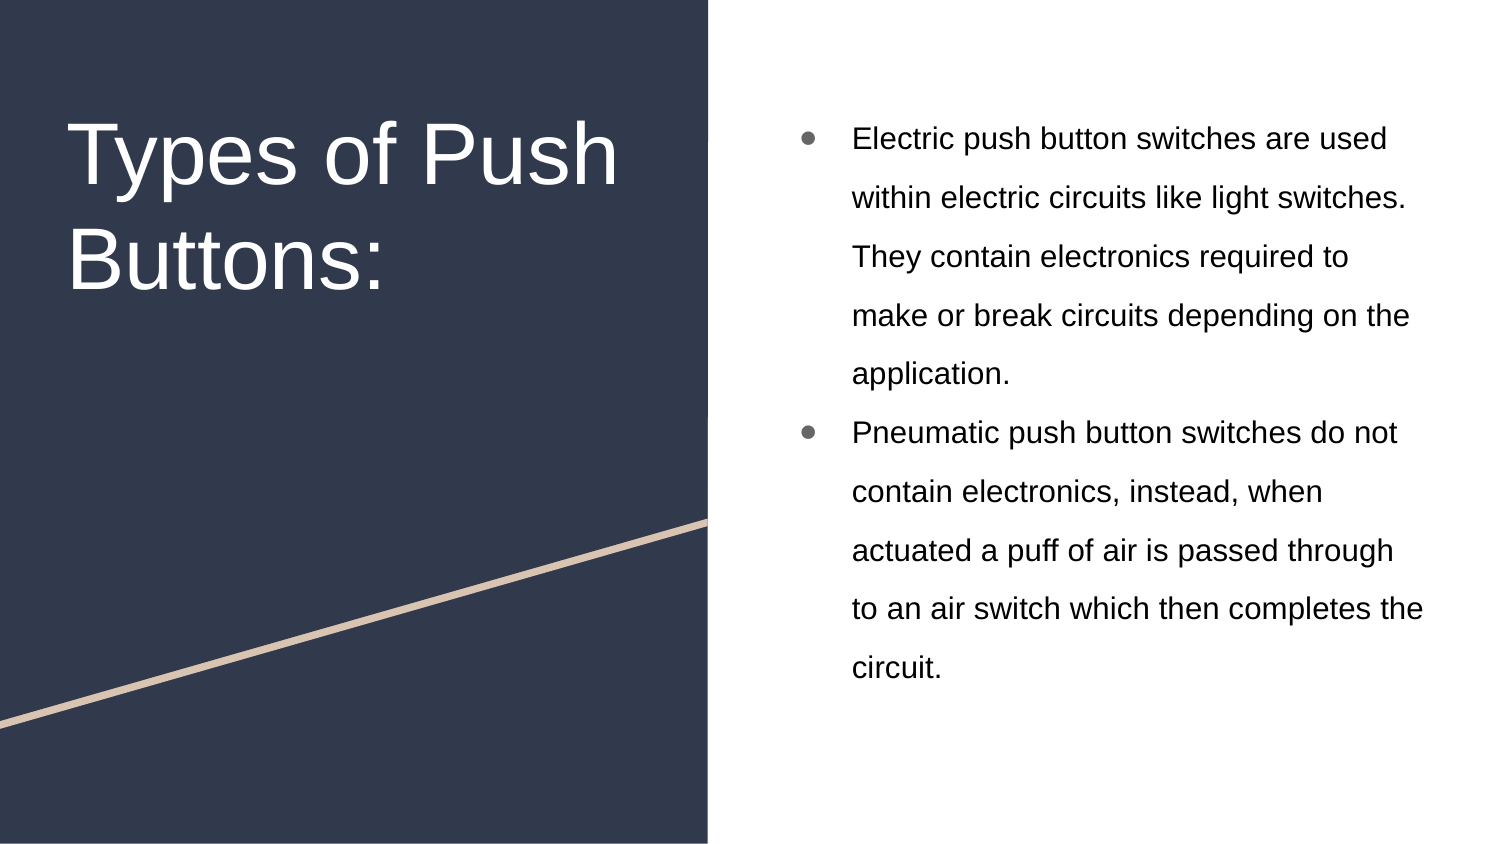

# Types of Push Buttons:
Electric push button switches are used within electric circuits like light switches. They contain electronics required to make or break circuits depending on the application.
Pneumatic push button switches do not contain electronics, instead, when actuated a puff of air is passed through to an air switch which then completes the circuit.